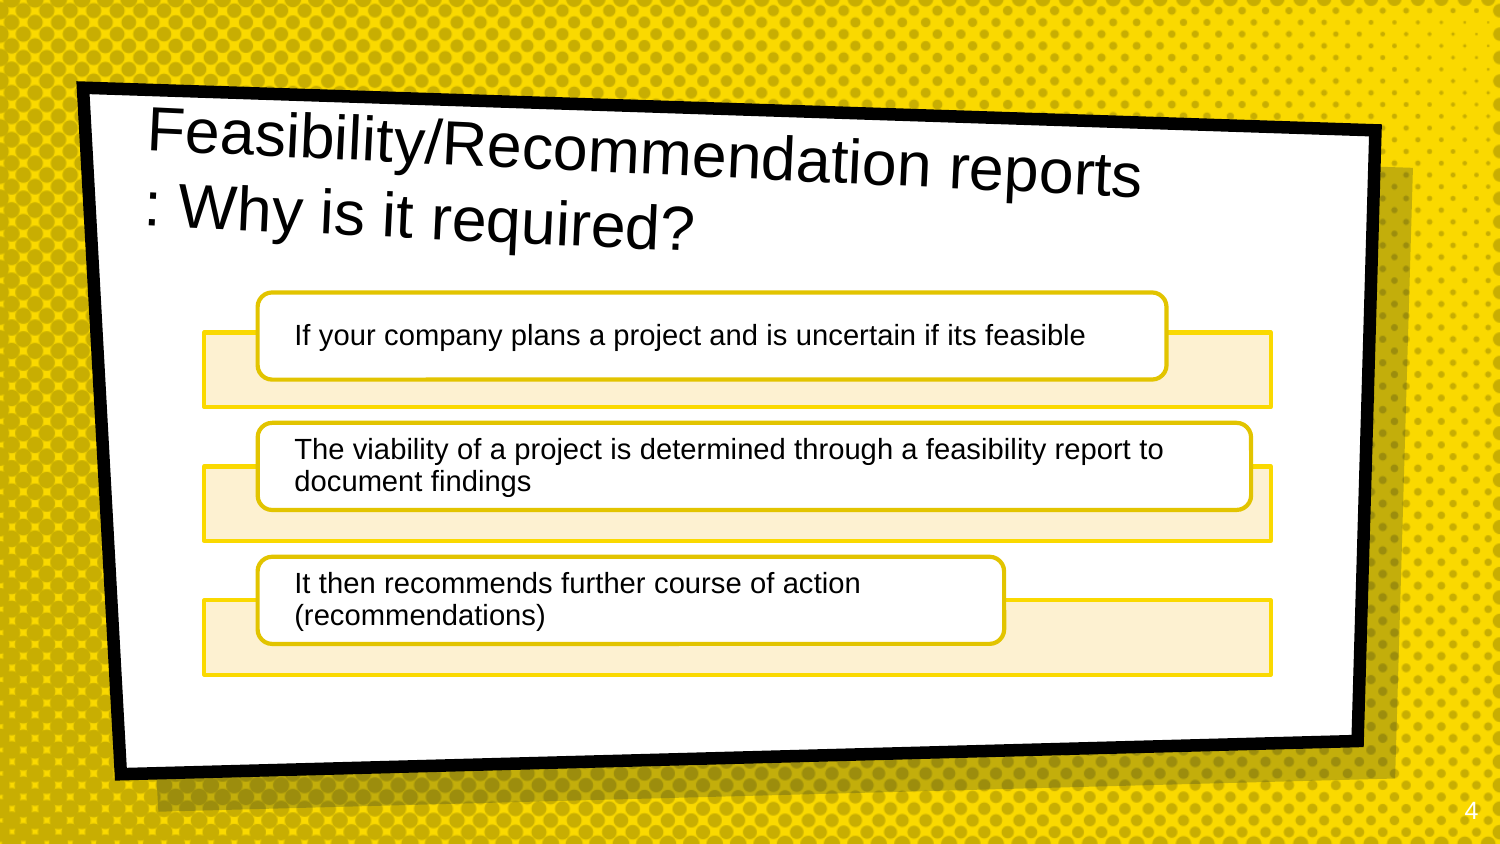

# Feasibility/Recommendation reports : Why is it required?
If your company plans a project and is uncertain if its feasible
The viability of a project is determined through a feasibility report to document findings
It then recommends further course of action (recommendations)
4